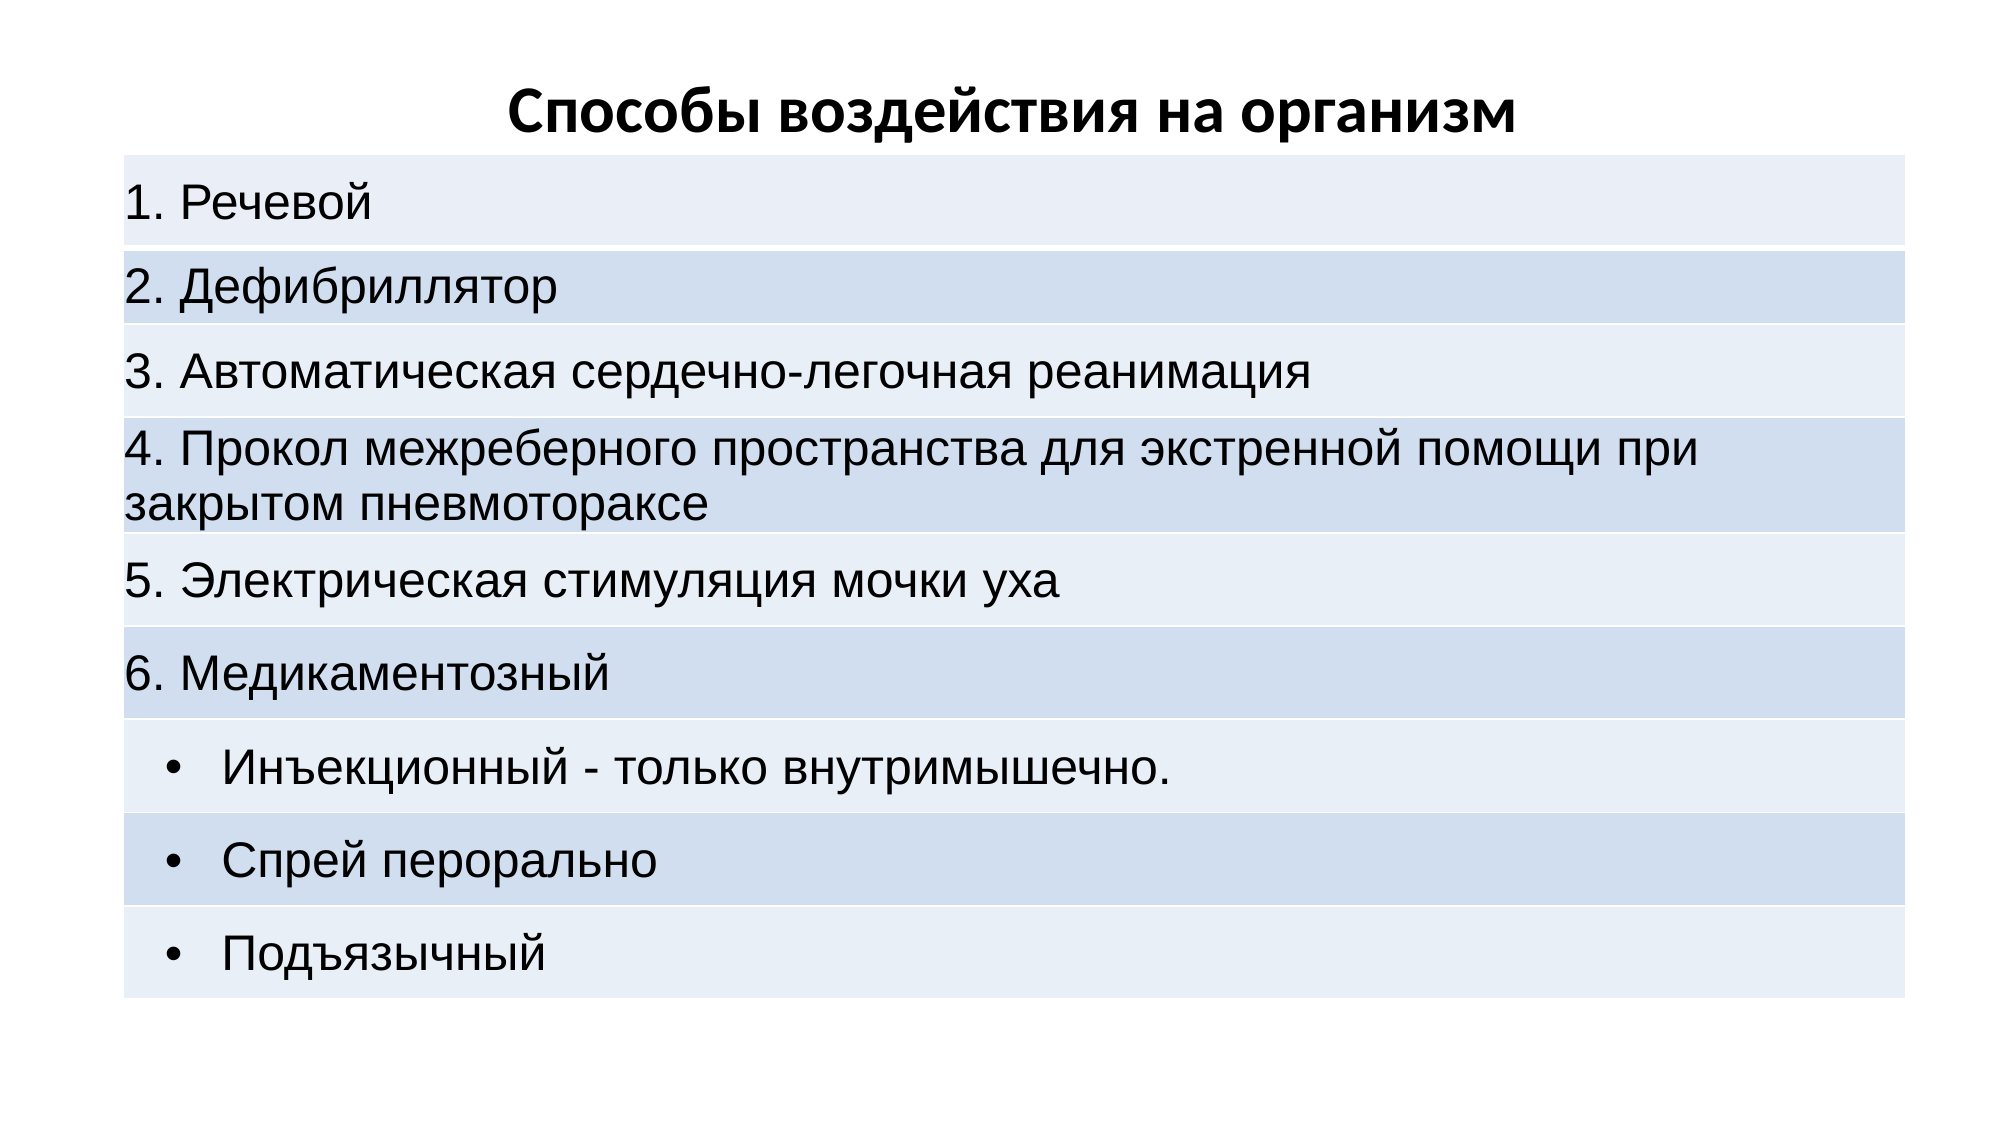

Способы воздействия на организм
| 1. Речевой |
| --- |
| 2. Дефибриллятор |
| 3. Автоматическая сердечно-легочная реанимация |
| 4. Прокол межреберного пространства для экстренной помощи при закрытом пневмотораксе |
| 5. Электрическая стимуляция мочки уха |
| 6. Медикаментозный |
| Инъекционный - только внутримышечно. |
| Спрей перорально |
| Подъязычный |